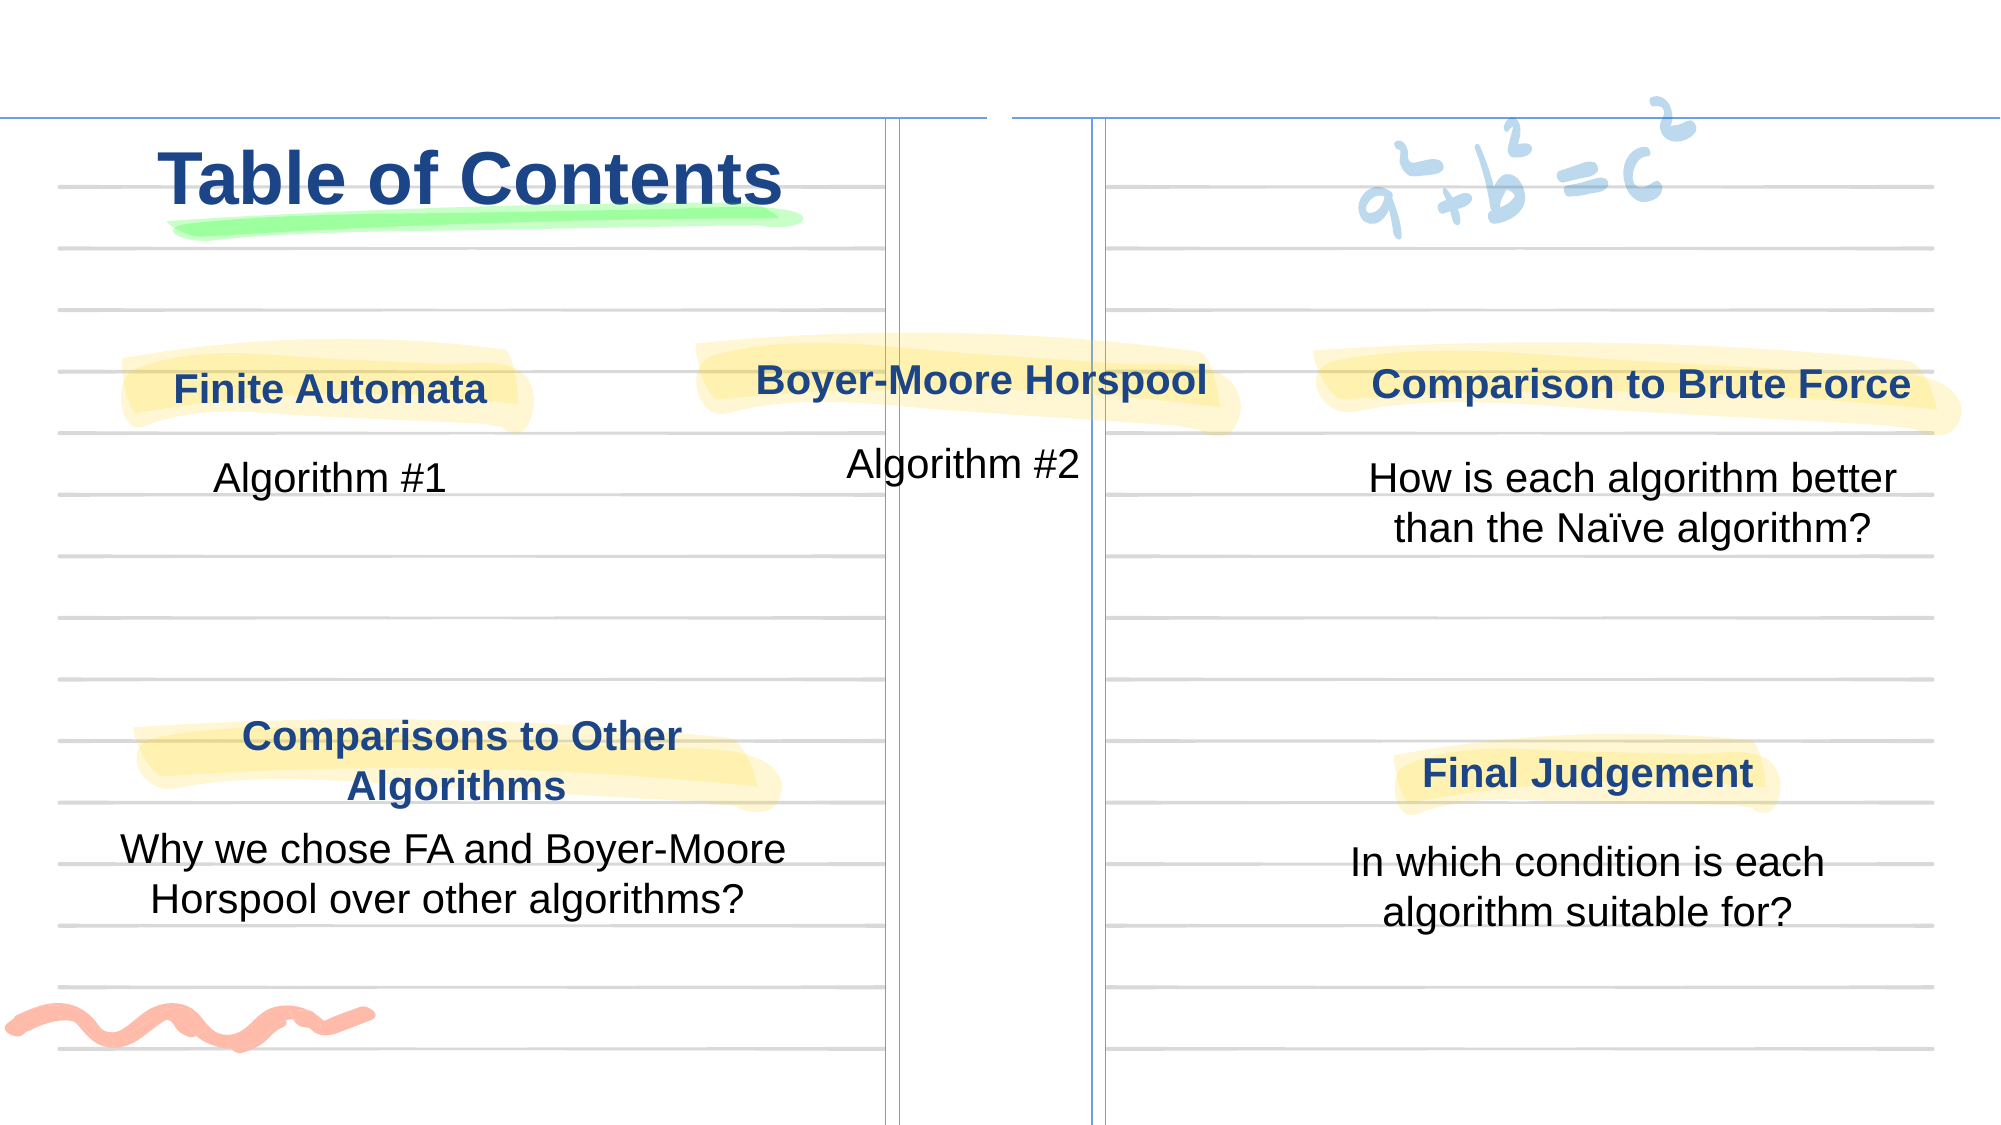

# Table of Contents

Boyer-Moore Horspool
Finite Automata
Comparison to Brute Force
Algorithm #2

Algorithm #1
How is each algorithm better than the Naïve algorithm?

Comparisons to Other Algorithms

Final Judgement
Why we chose FA and Boyer-Moore Horspool over other algorithms?

In which condition is each algorithm suitable for?